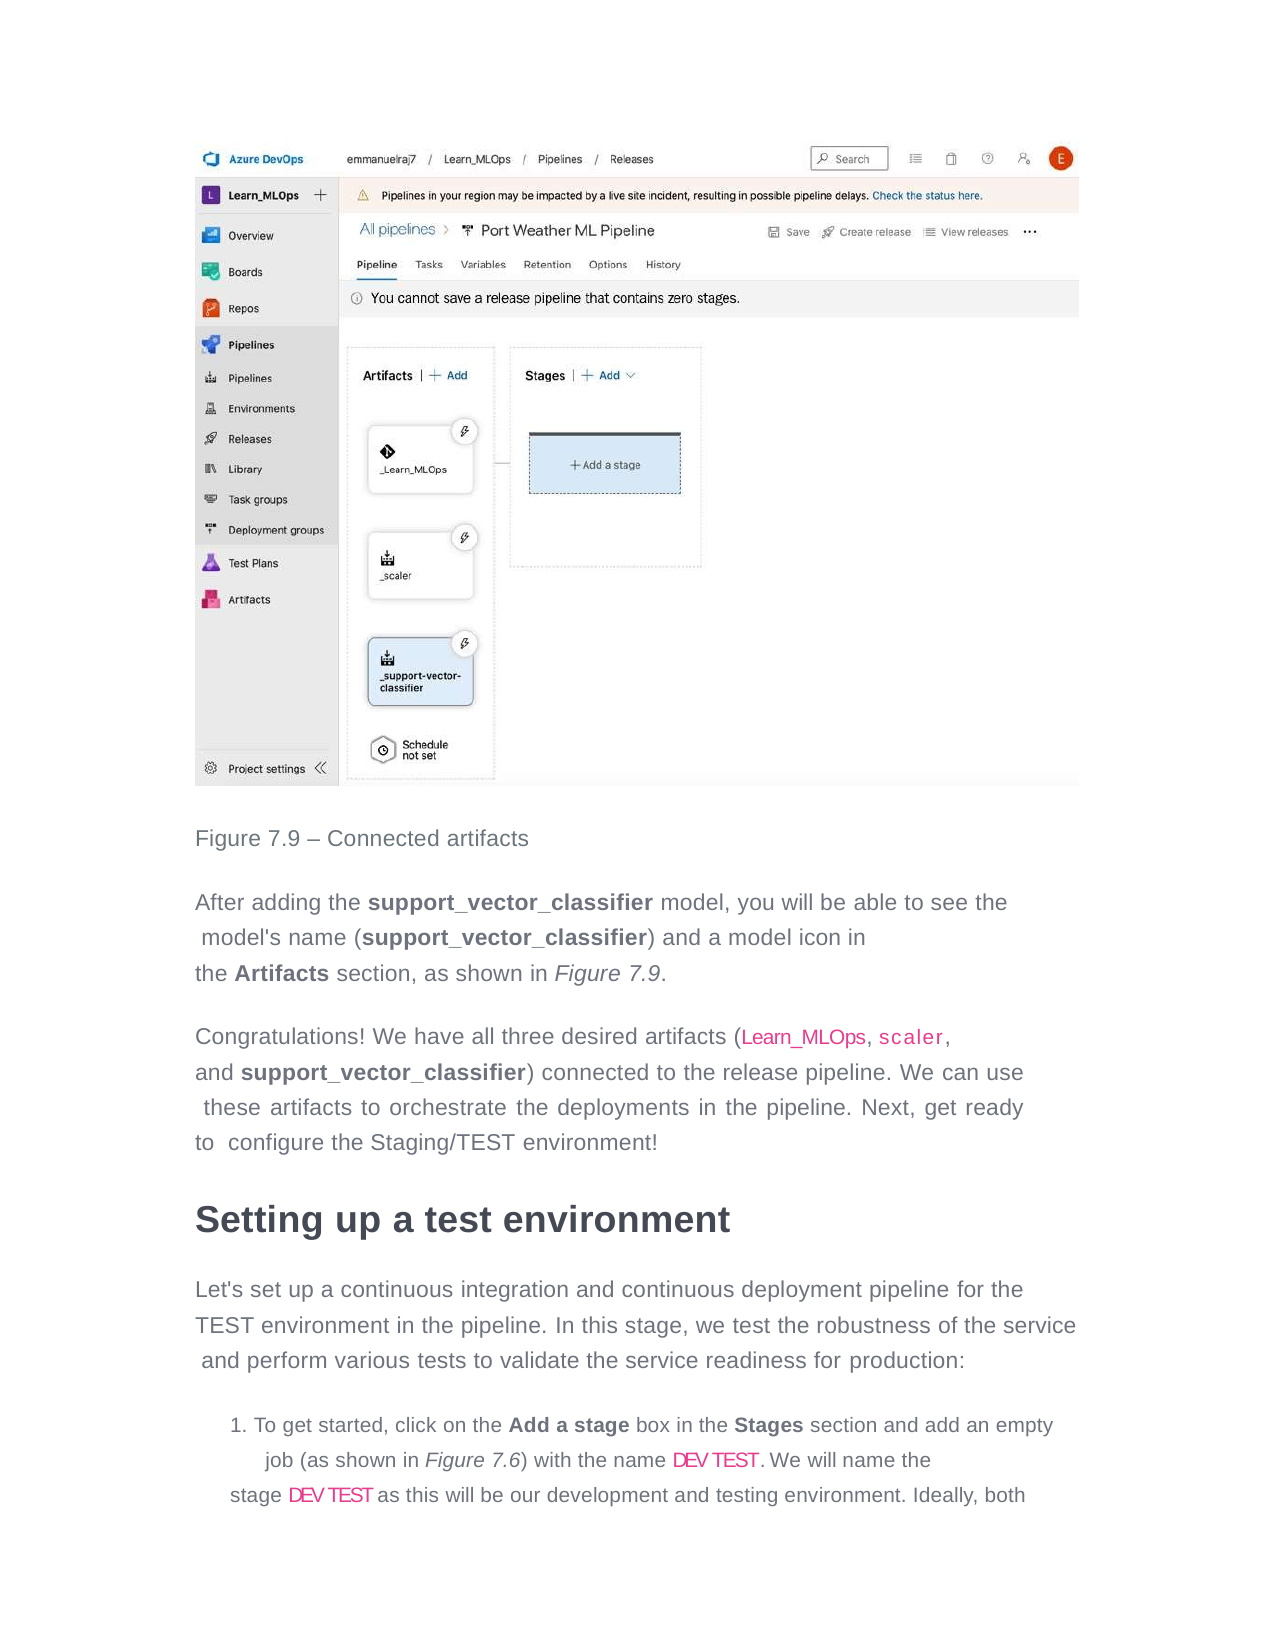

Figure 7.9 – Connected artifacts

After adding the support_vector_classifier model, you will be able to see the  model's name (support_vector_classifier) and a model icon in
the Artifacts section, as shown in Figure 7.9.

Congratulations! We have all three desired artifacts (Learn_MLOps, scaler,
and support_vector_classifier) connected to the release pipeline. We can use  these artifacts to orchestrate the deployments in the pipeline. Next, get ready to  configure the Staging/TEST environment!

Setting up a test environment
Let's set up a continuous integration and continuous deployment pipeline for the  TEST environment in the pipeline. In this stage, we test the robustness of the service  and perform various tests to validate the service readiness for production:

1. To get started, click on the Add a stage box in the Stages section and add an empty  job (as shown in Figure 7.6) with the name DEV TEST. We will name the
stage DEV TEST as this will be our development and testing environment. Ideally, both